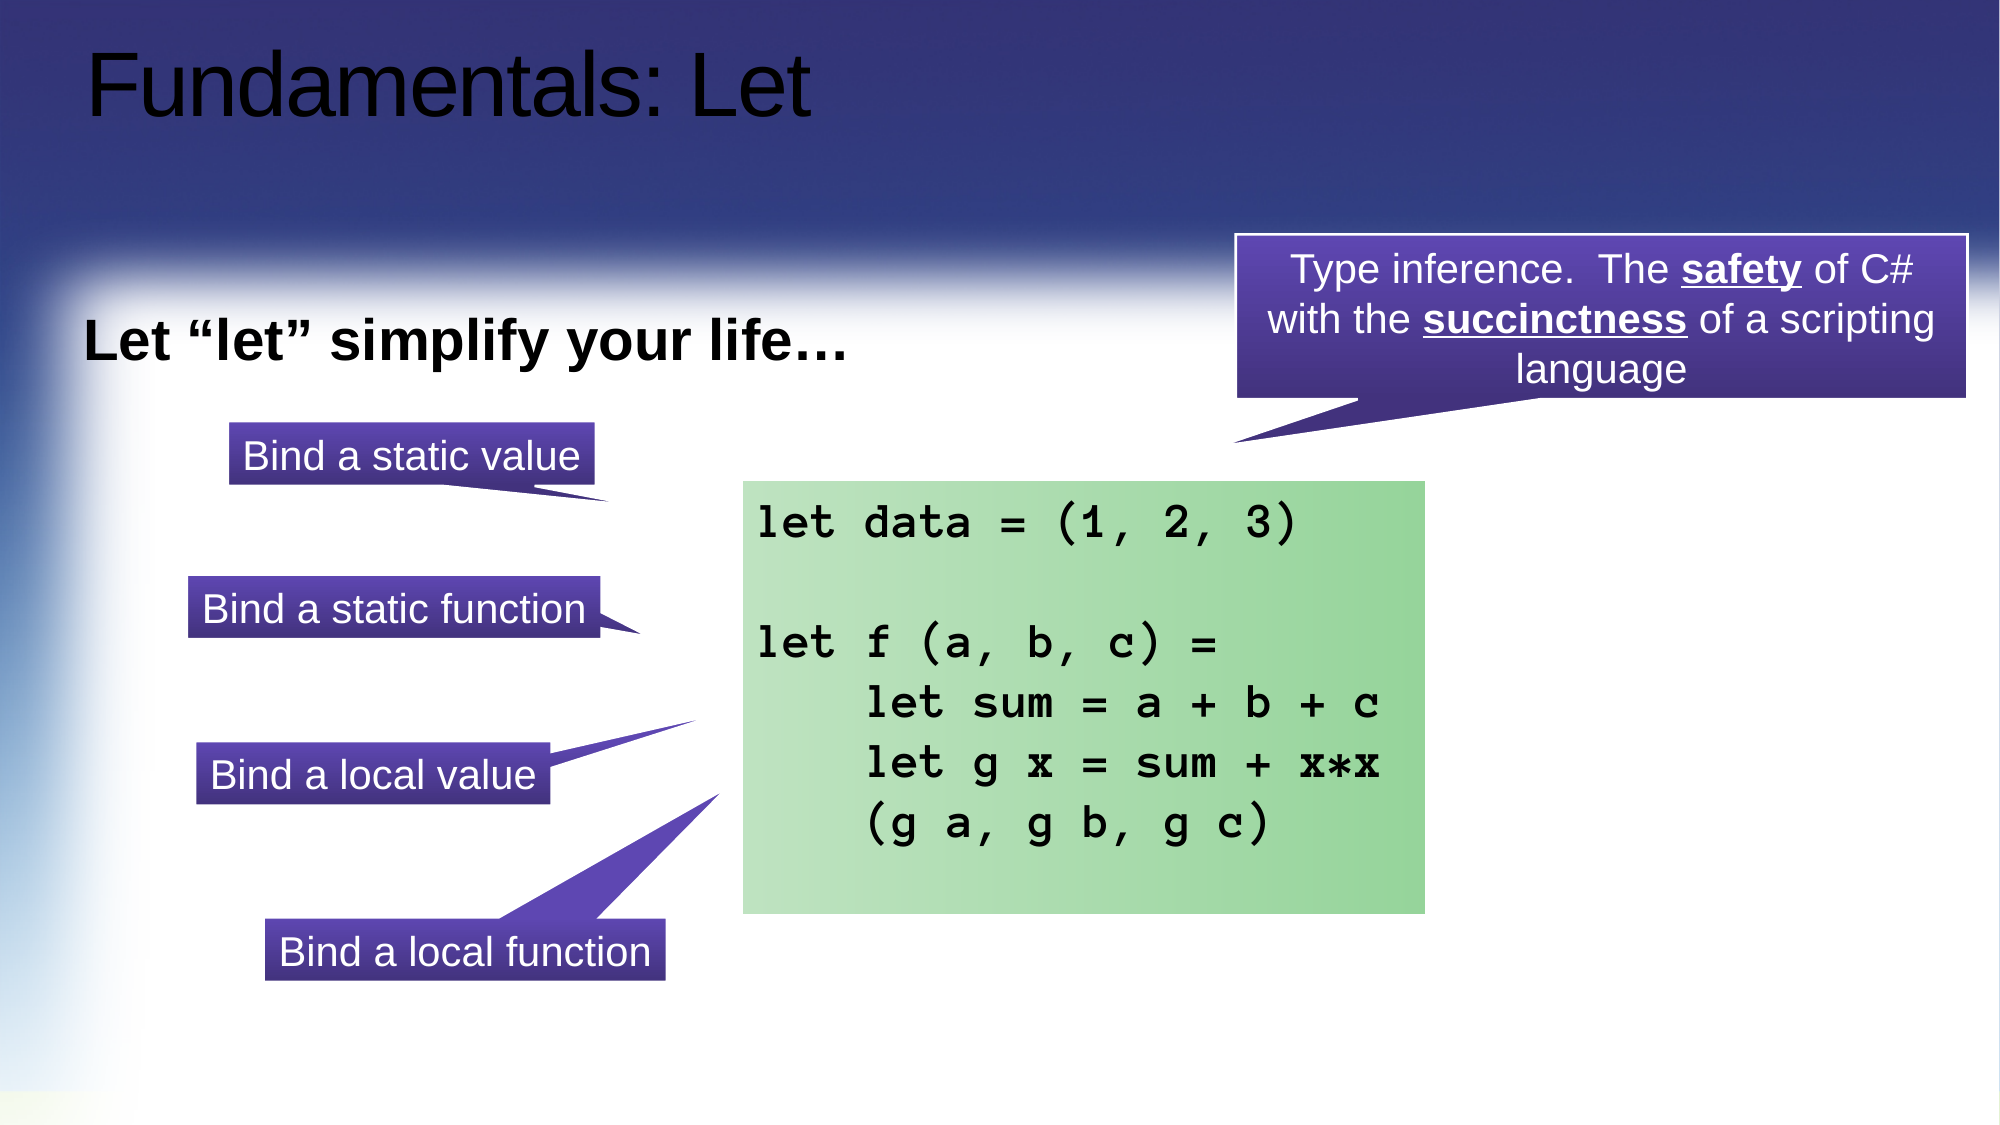

# Fundamentals: Let

Let “let” simplify your life…
Type inference.  The safety of C# with the succinctness of a scripting language
Bind a static value
let data = (1, 2, 3)

let f (a, b, c) =
    let sum = a + b + c
    let g x = sum + x*x
    (g a, g b, g c)

Bind a static function
Bind a local value
Bind a local function